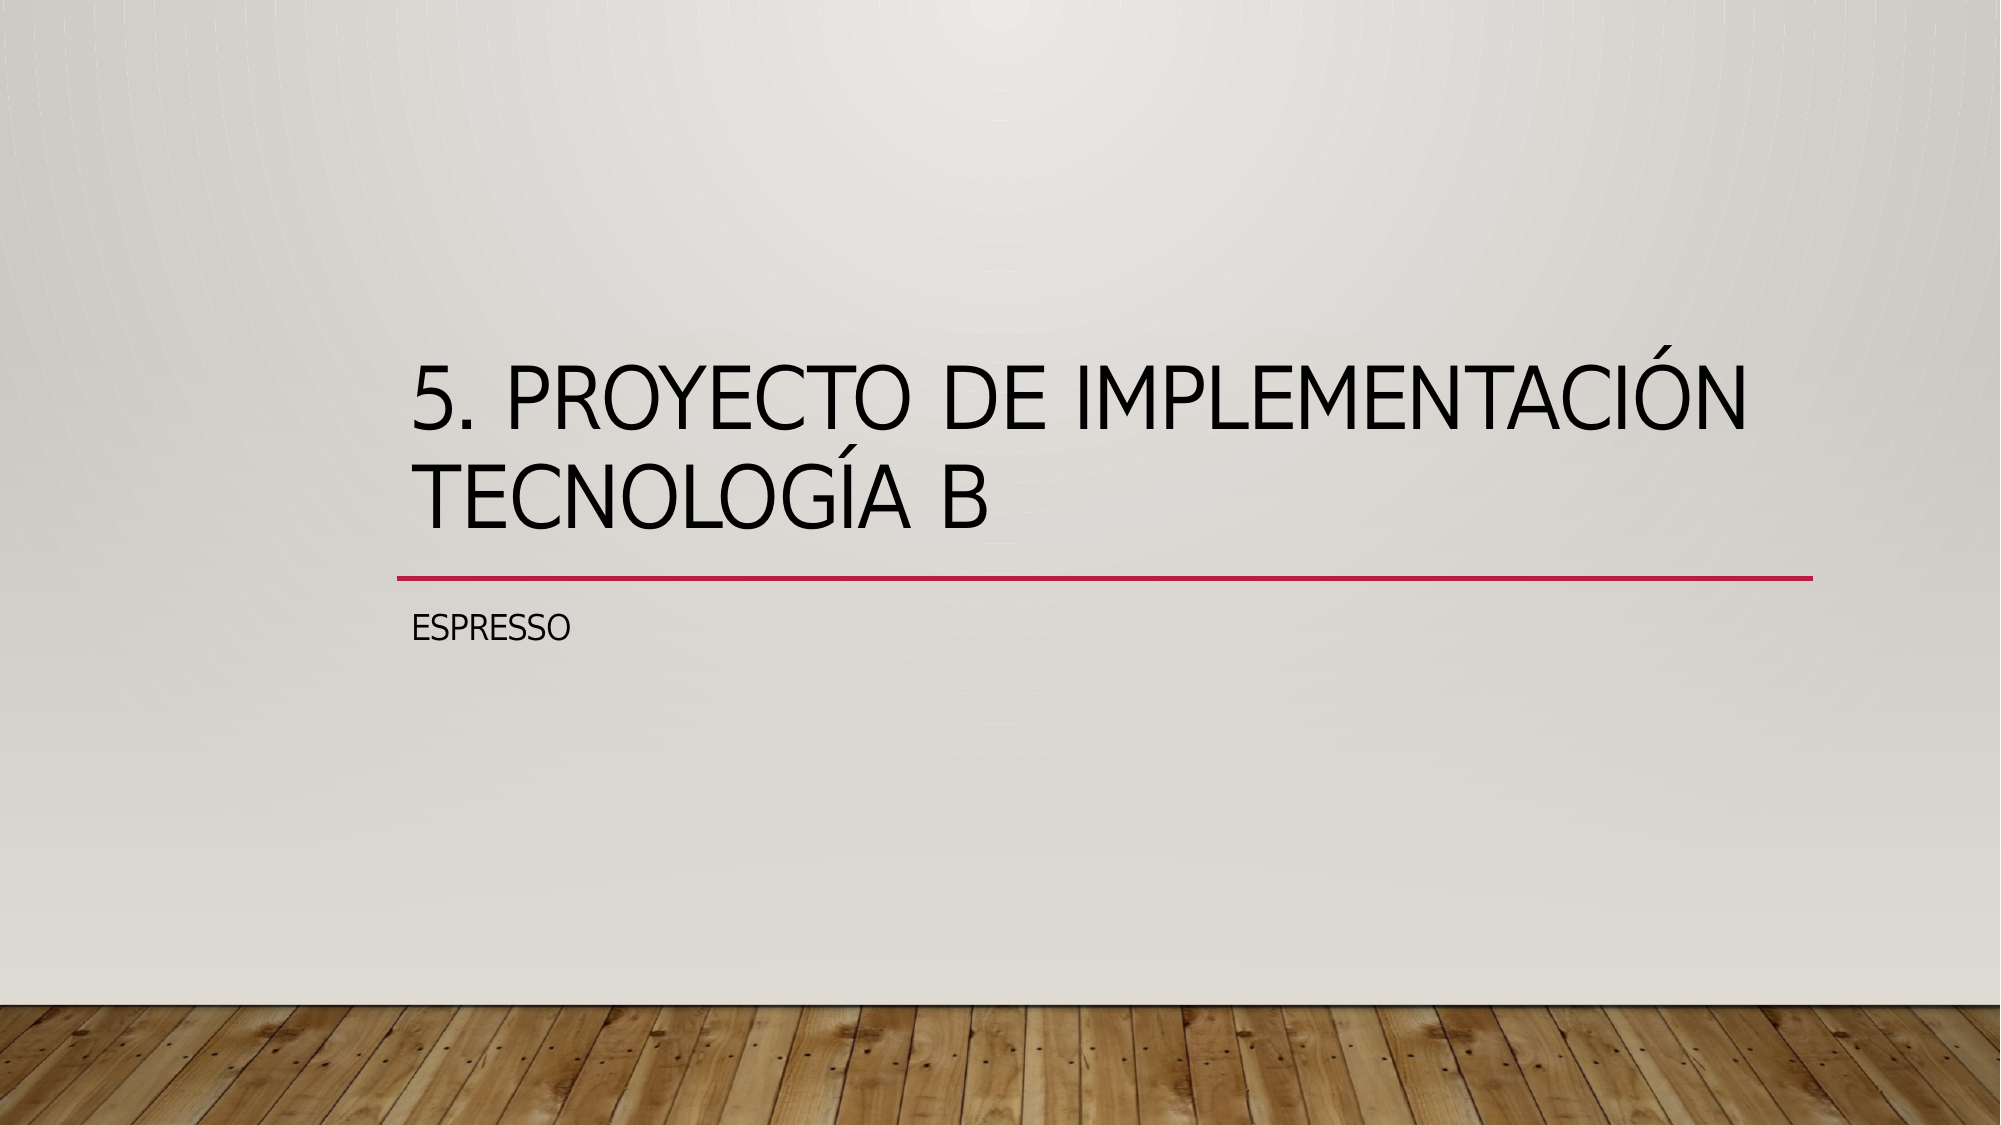

# 5. Proyecto de implementación Tecnología B
Espresso